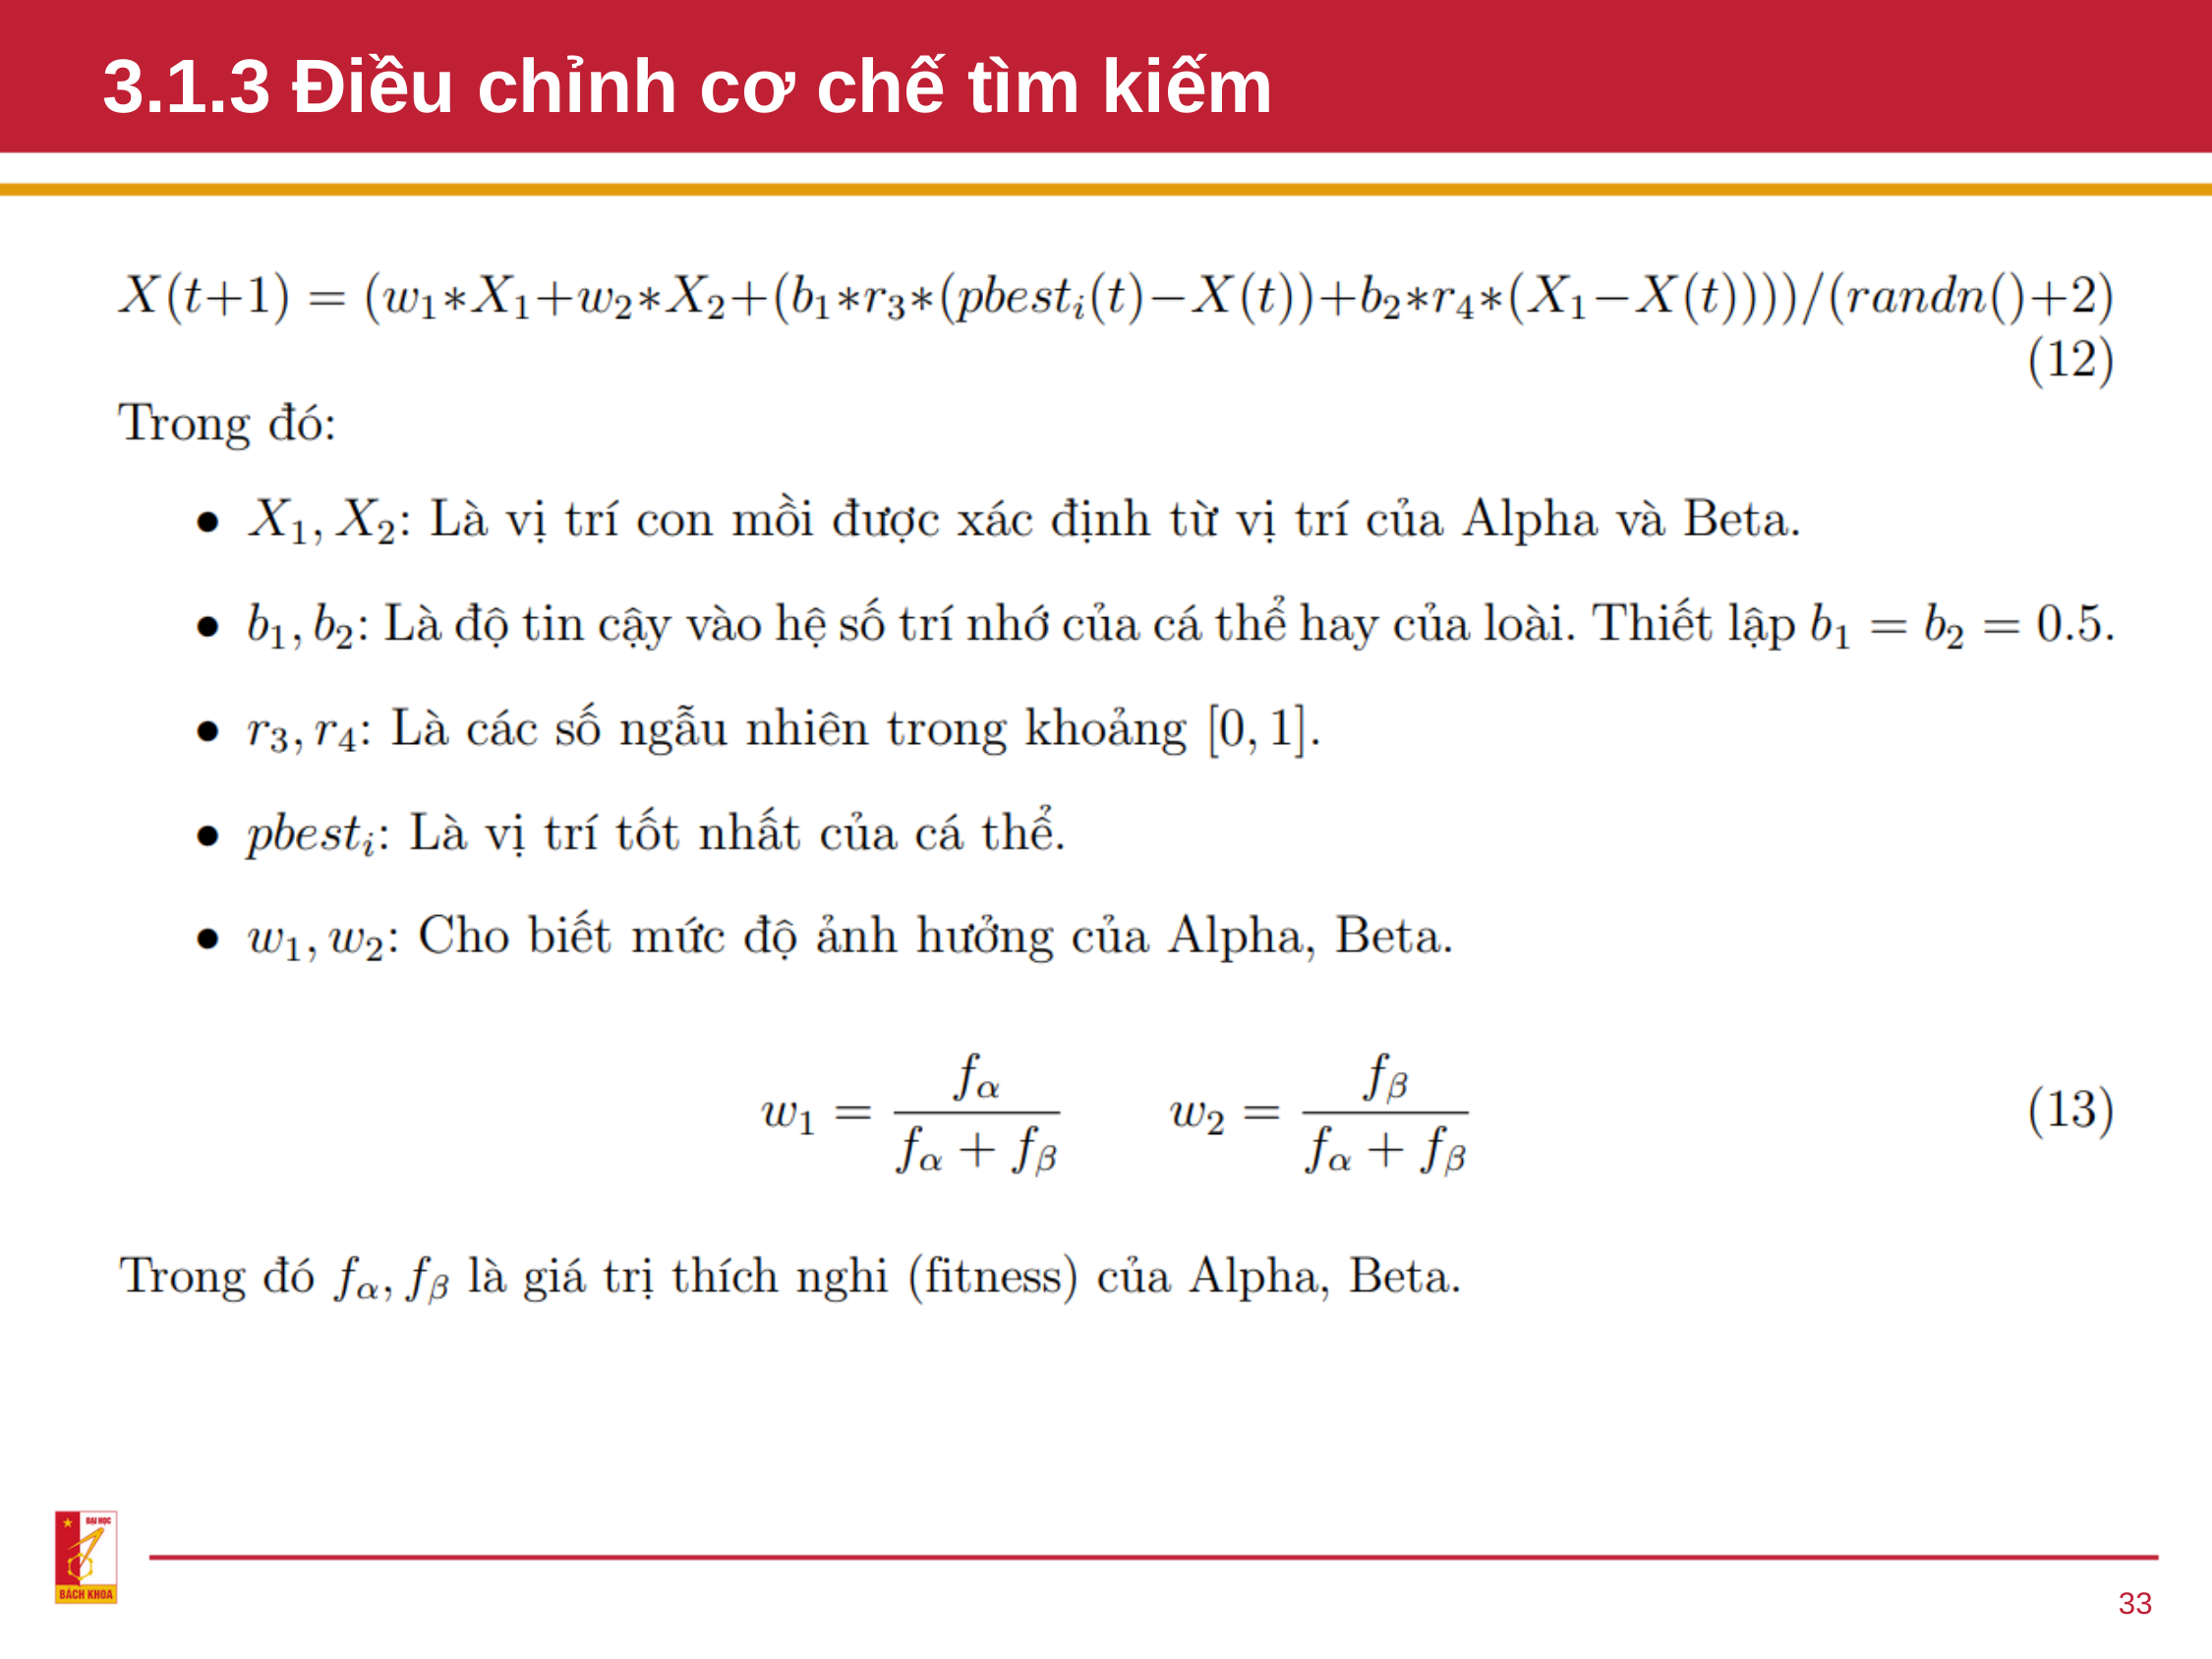

3.1.3 Điều chỉnh cơ chế tìm kiếm

33